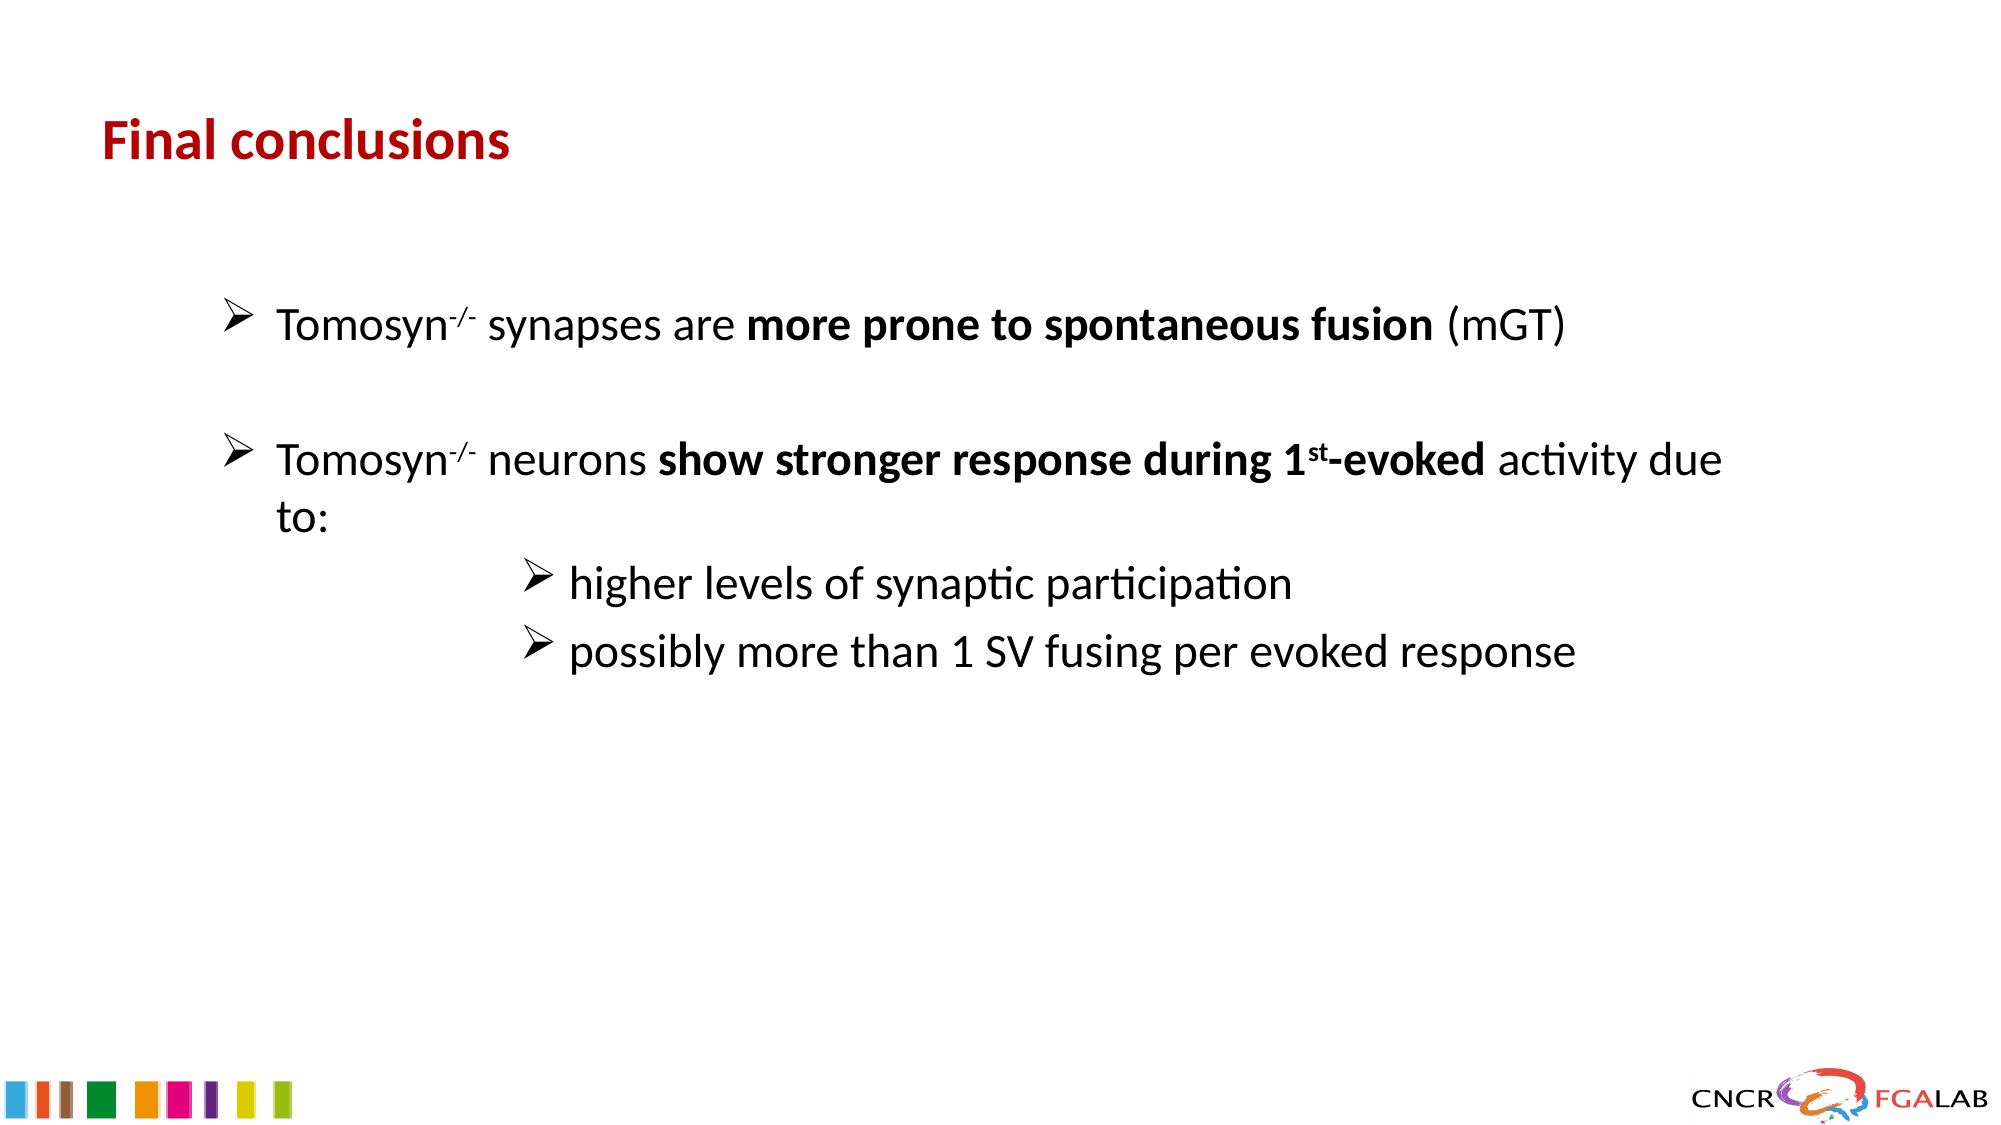

# Final conclusions
Tomosyn-/- synapses are more prone to spontaneous fusion (mGT)

Tomosyn-/- neurons show stronger response during 1st-evoked activity due to:
 higher levels of synaptic participation
 possibly more than 1 SV fusing per evoked response